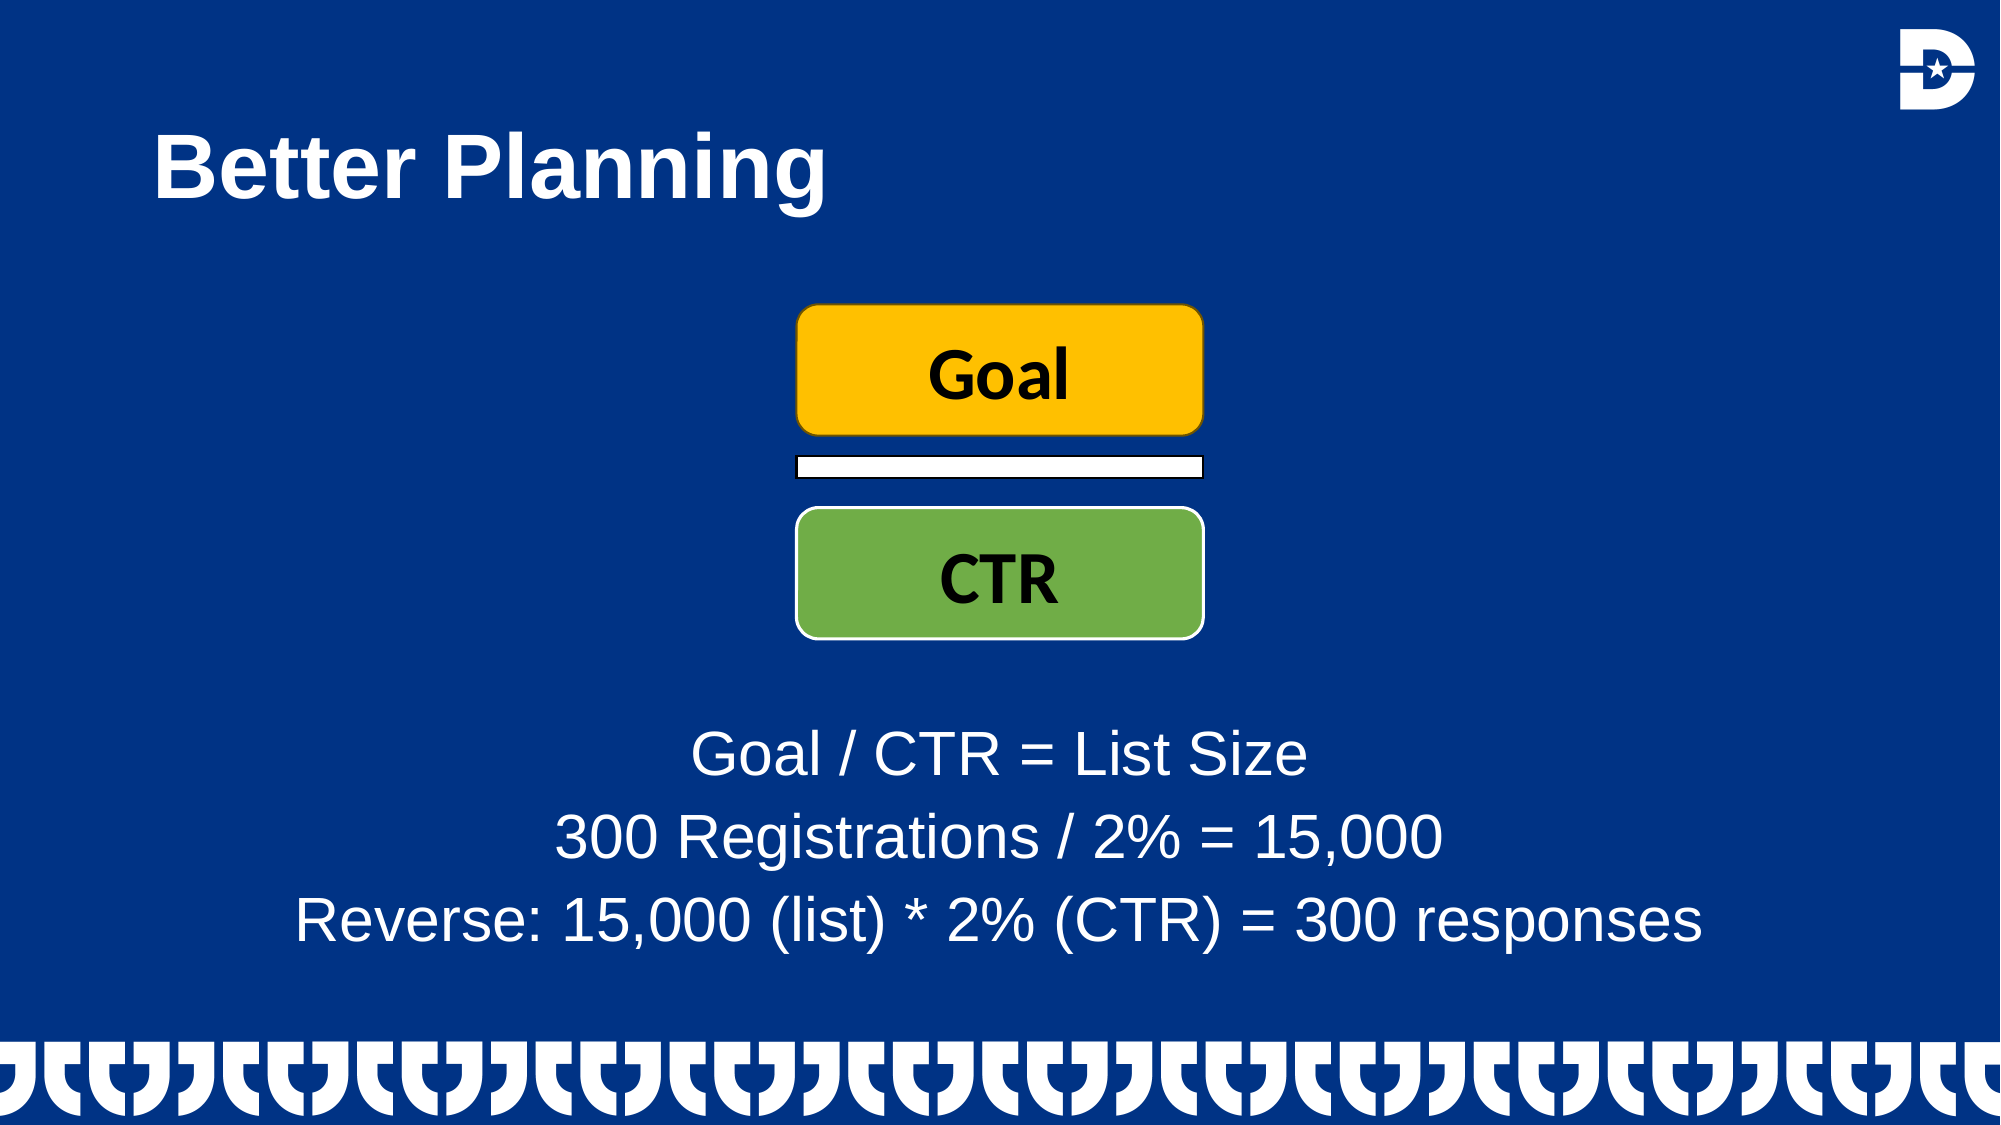

# Better Planning
Goal

CTR
Goal / CTR = List Size
300 Registrations / 2% = 15,000
Reverse: 15,000 (list) * 2% (CTR) = 300 responses